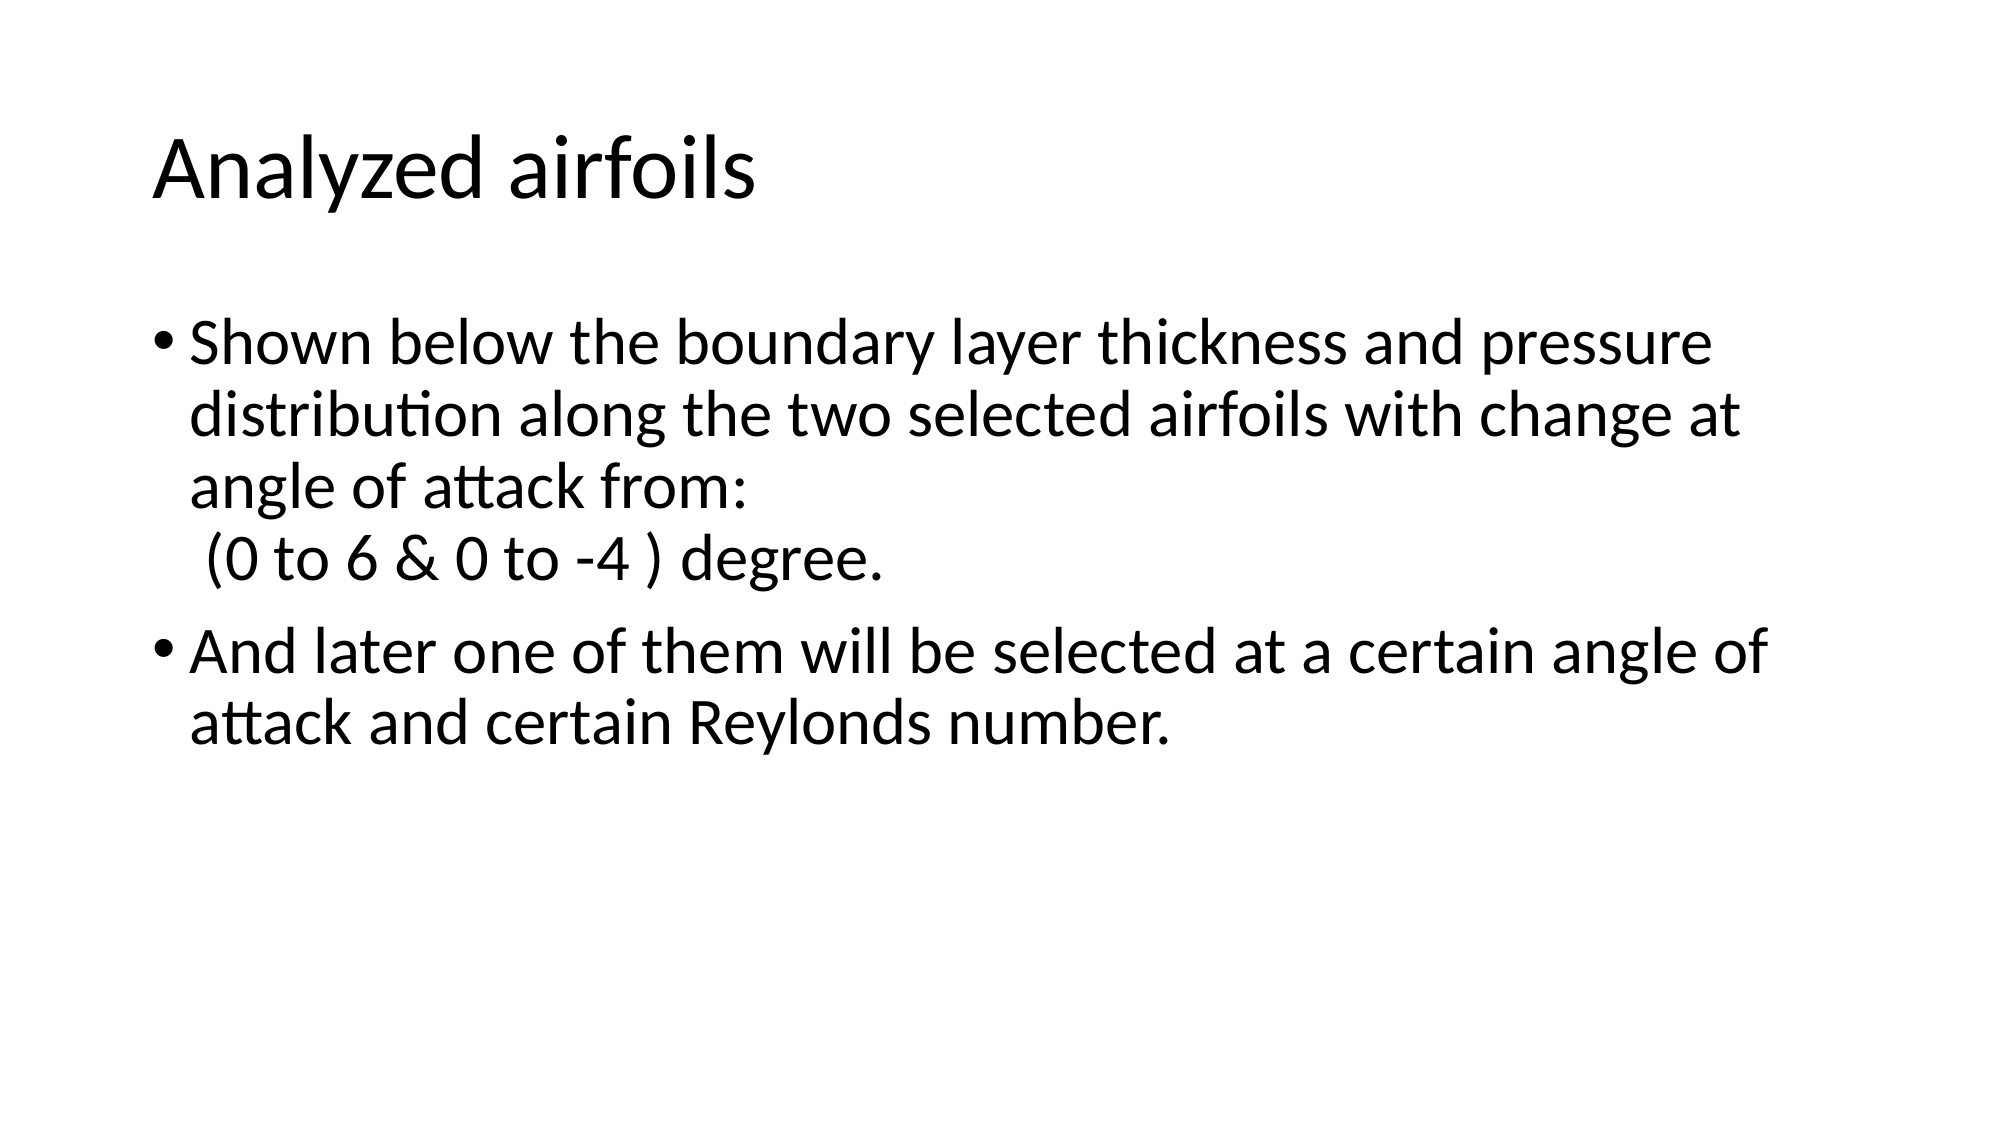

# Analyzed airfoils
Shown below the boundary layer thickness and pressure distribution along the two selected airfoils with change at angle of attack from:
 (0 to 6 & 0 to -4 ) degree.
And later one of them will be selected at a certain angle of attack and certain Reylonds number.